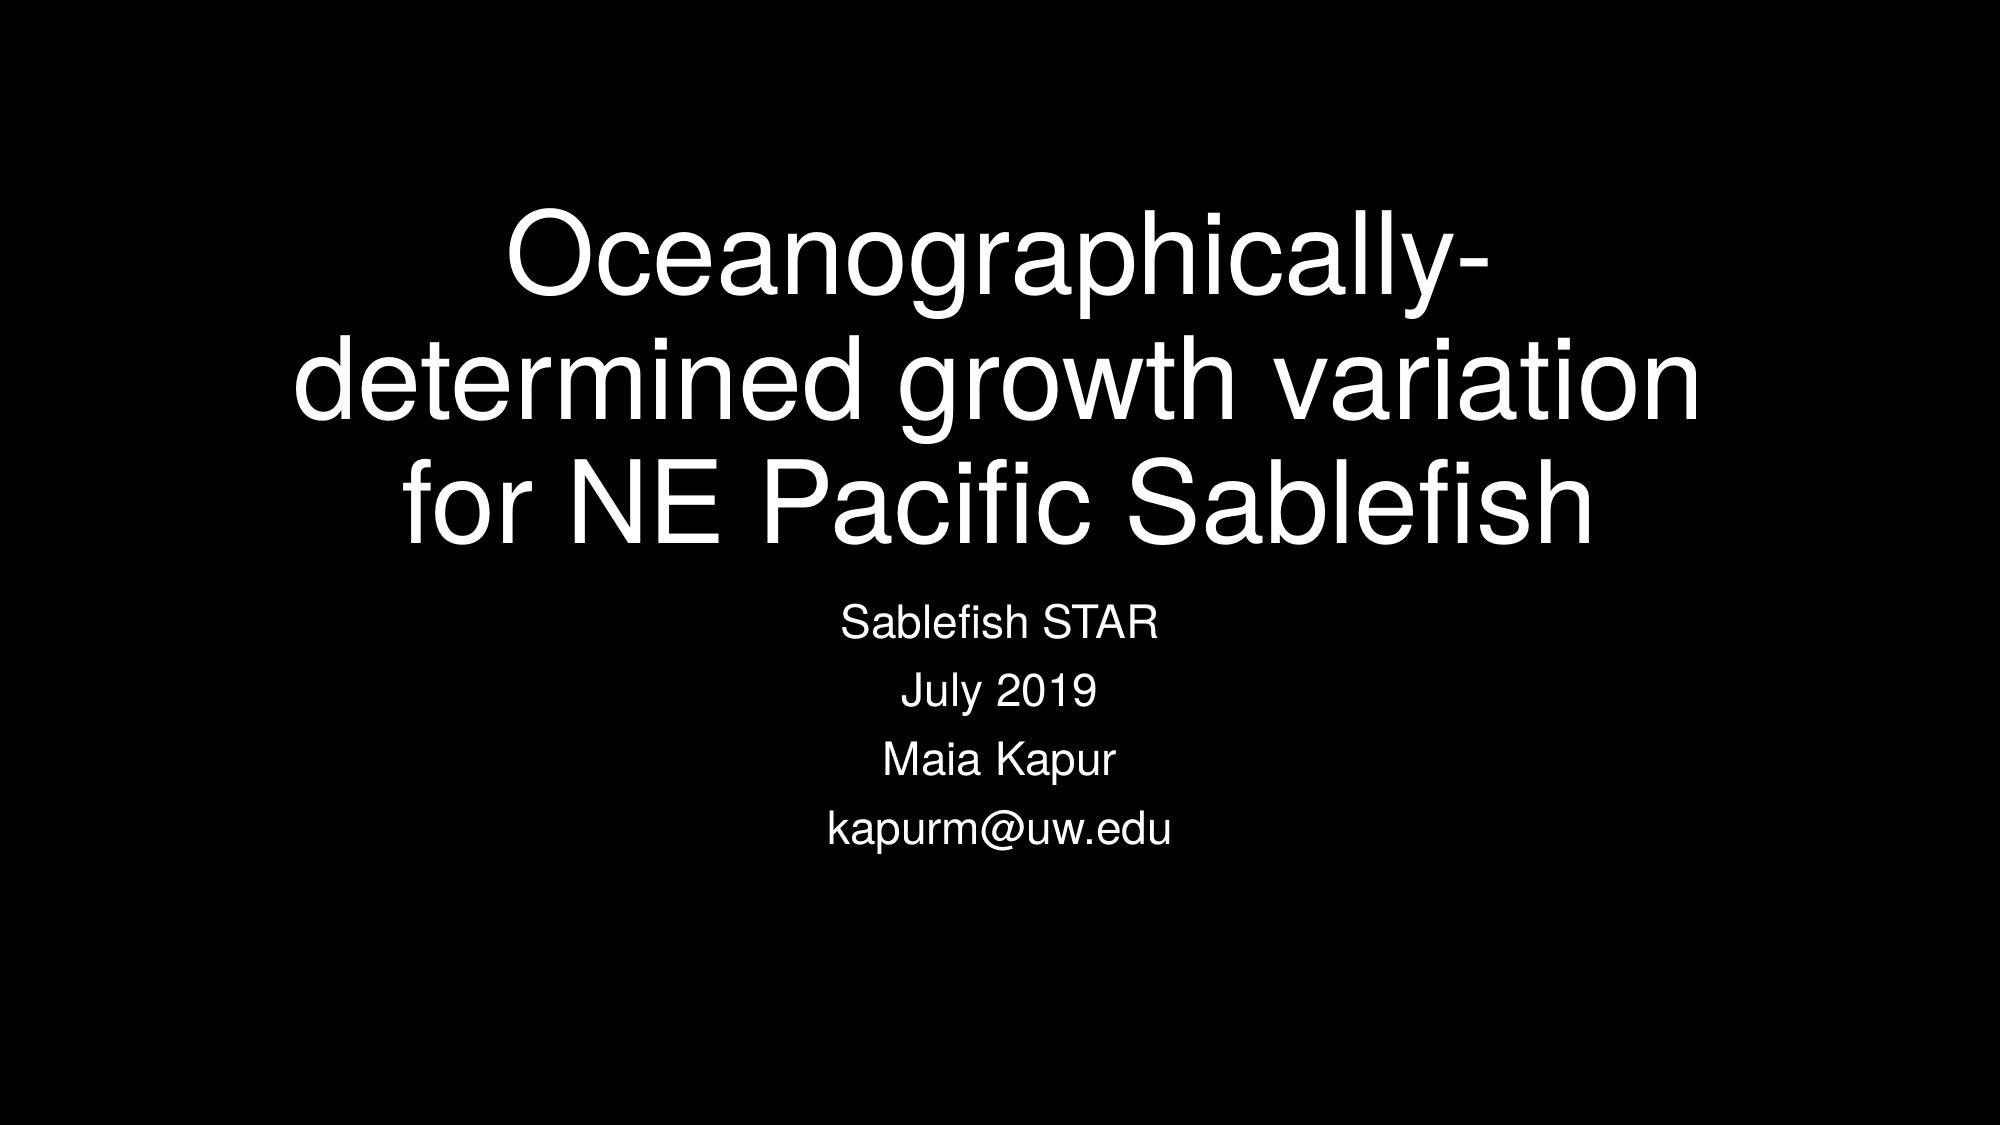

# Oceanographically-determined growth variation for NE Pacific Sablefish
Sablefish STAR
July 2019
Maia Kapur
kapurm@uw.edu